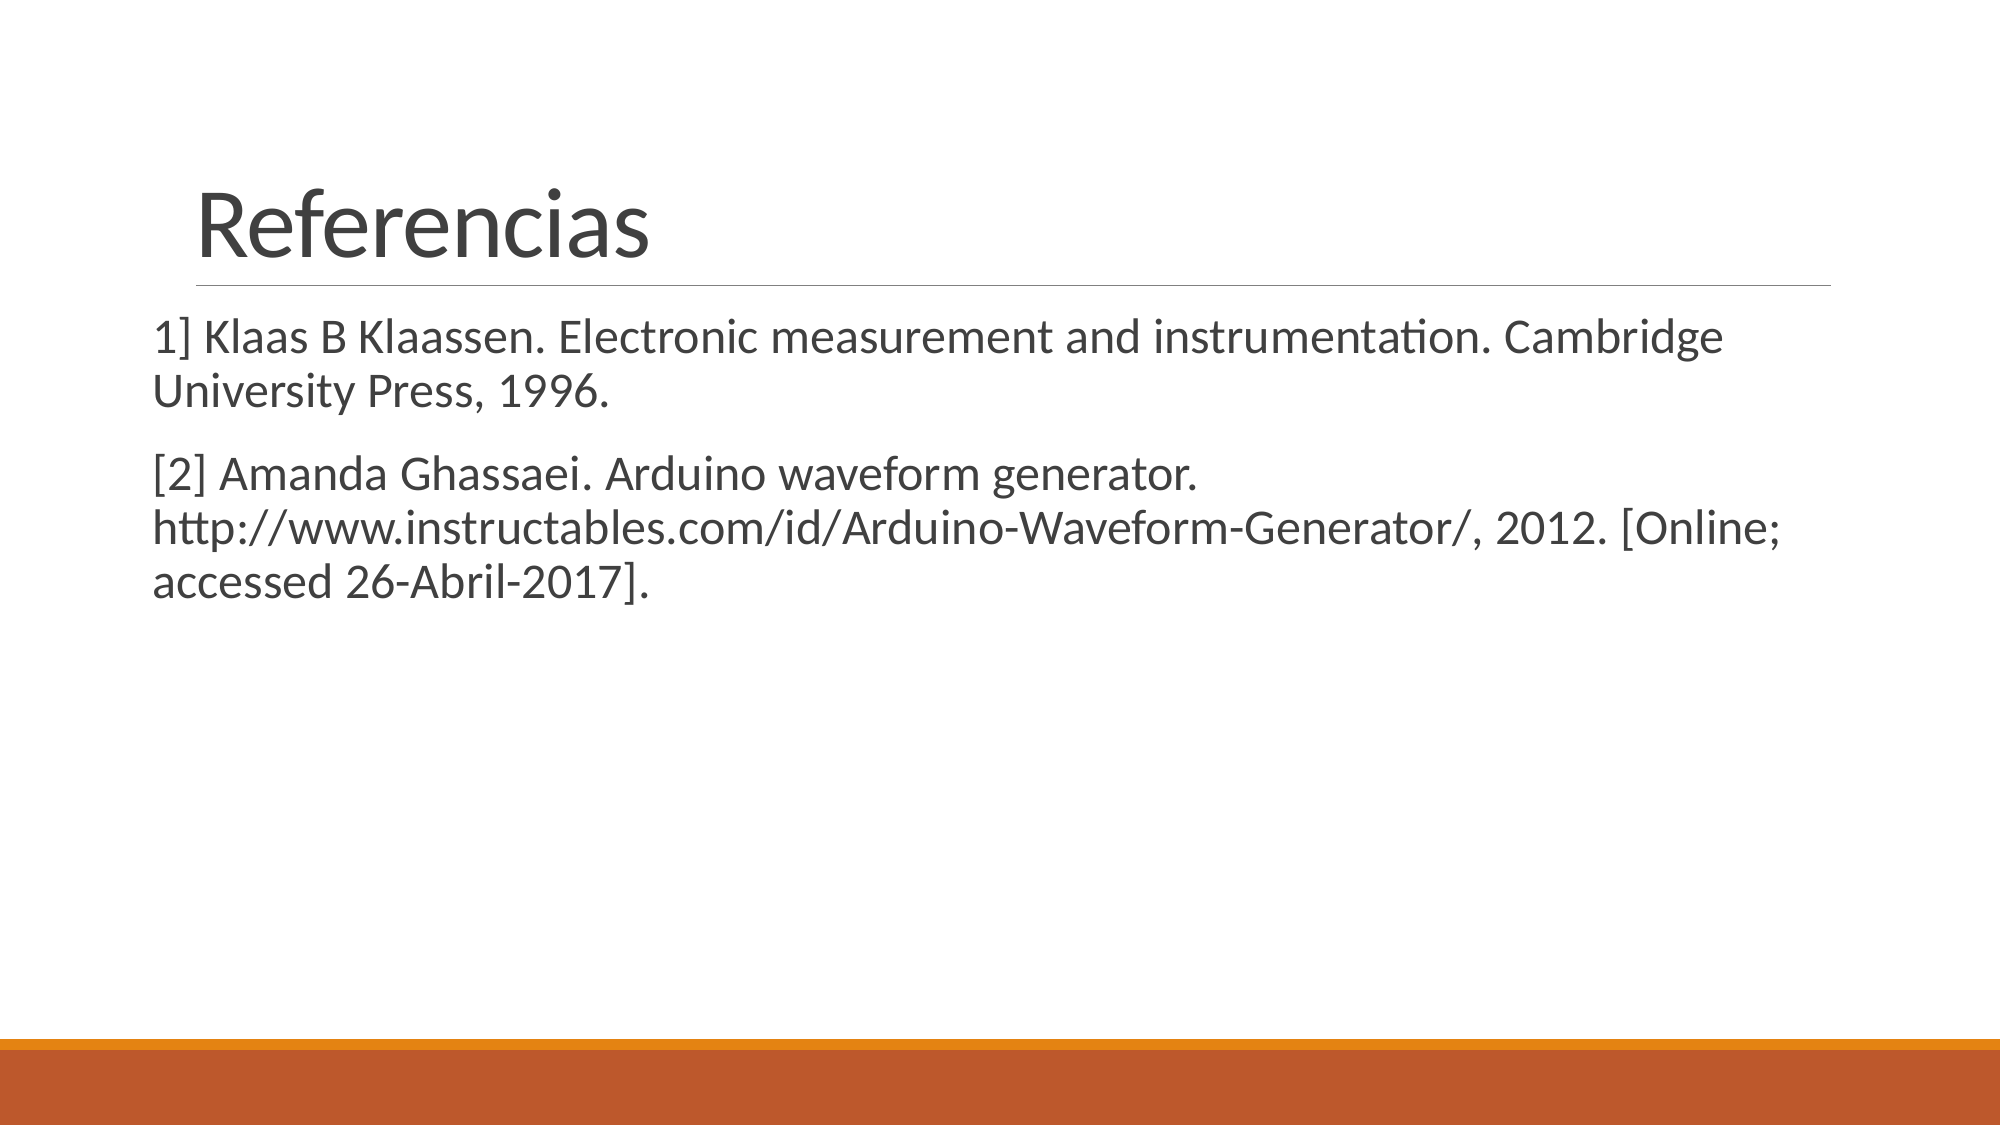

# Referencias
1] Klaas B Klaassen. Electronic measurement and instrumentation. Cambridge University Press, 1996.
[2] Amanda Ghassaei. Arduino waveform generator. http://www.instructables.com/id/Arduino-Waveform-Generator/, 2012. [Online; accessed 26-Abril-2017].